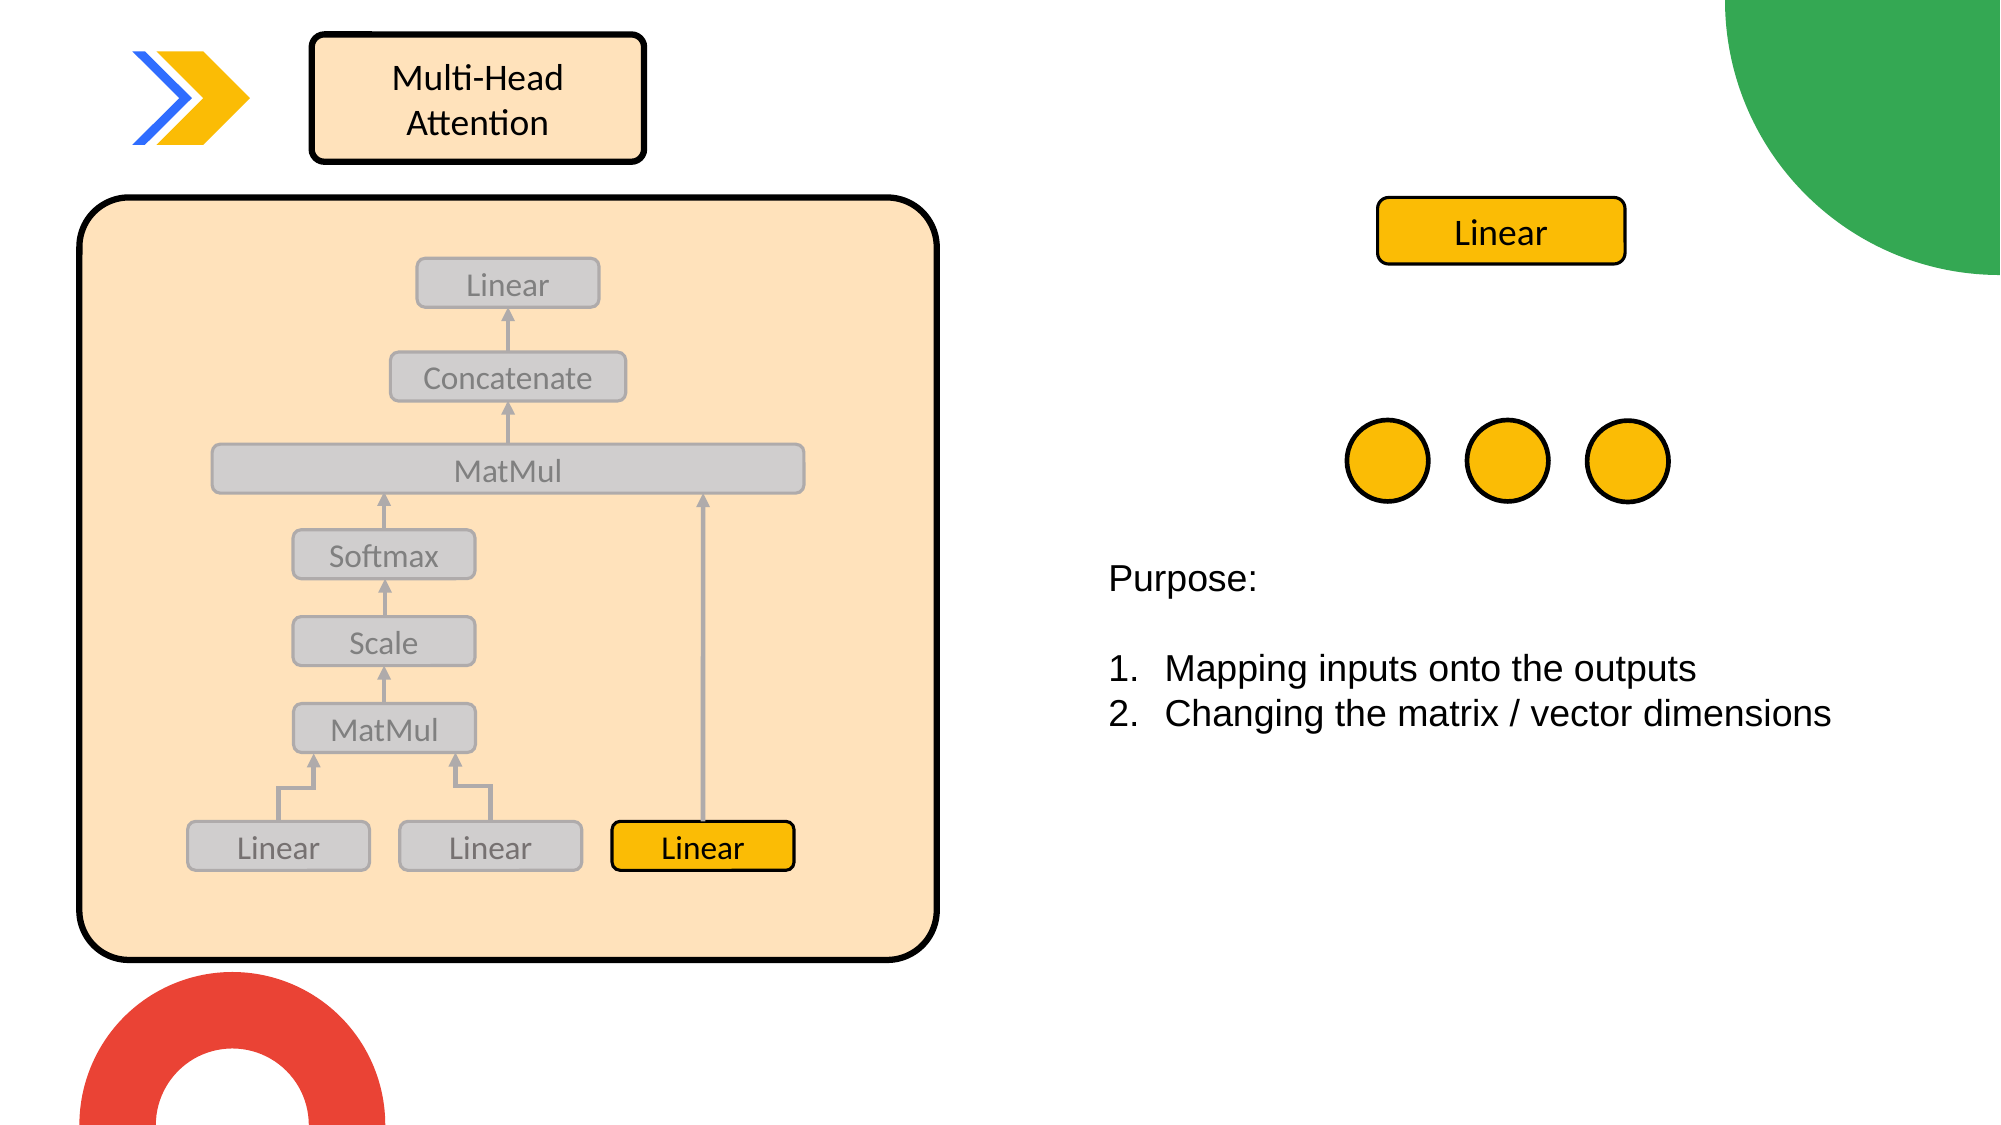

Multi-Head Attention

Linear
Concatenate
MatMul
Softmax
Scale
MatMul
Linear
Linear
Linear
Linear

Purpose:

Mapping inputs onto the outputs
Changing the matrix / vector dimensions